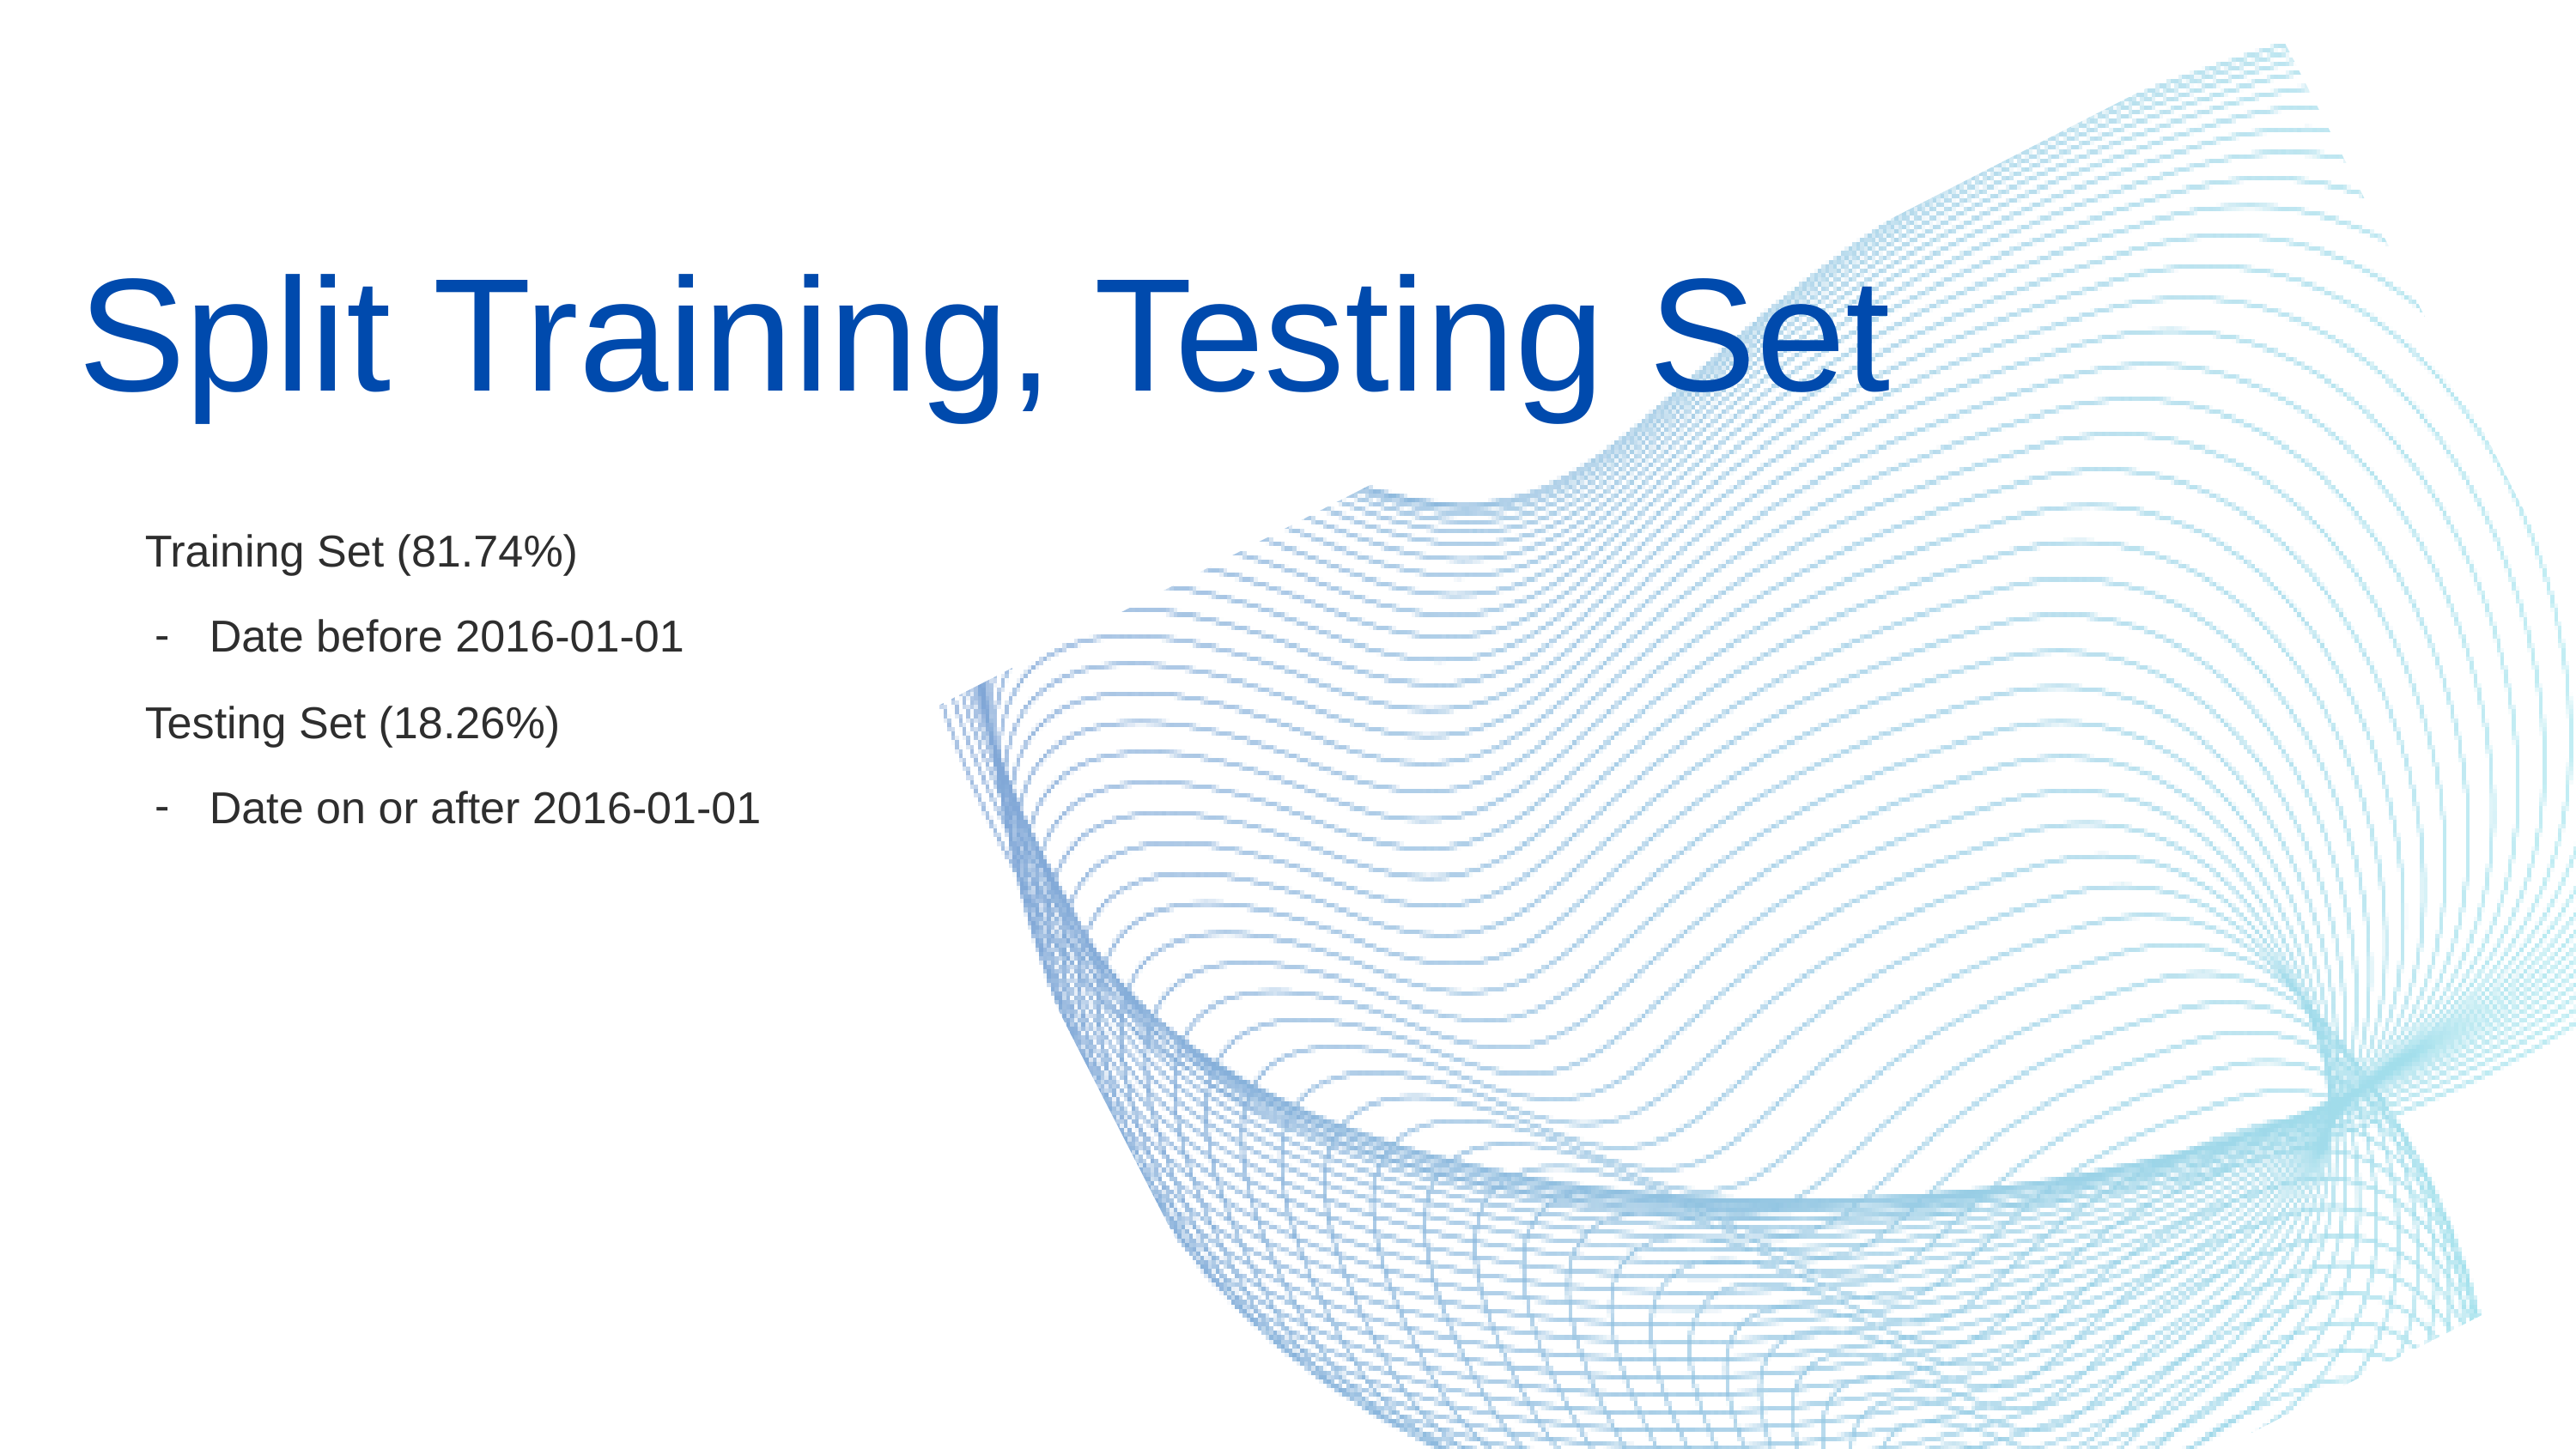

Split Training, Testing Set

Training Set (81.74%)
Date before 2016-01-01
Testing Set (18.26%)
Date on or after 2016-01-01